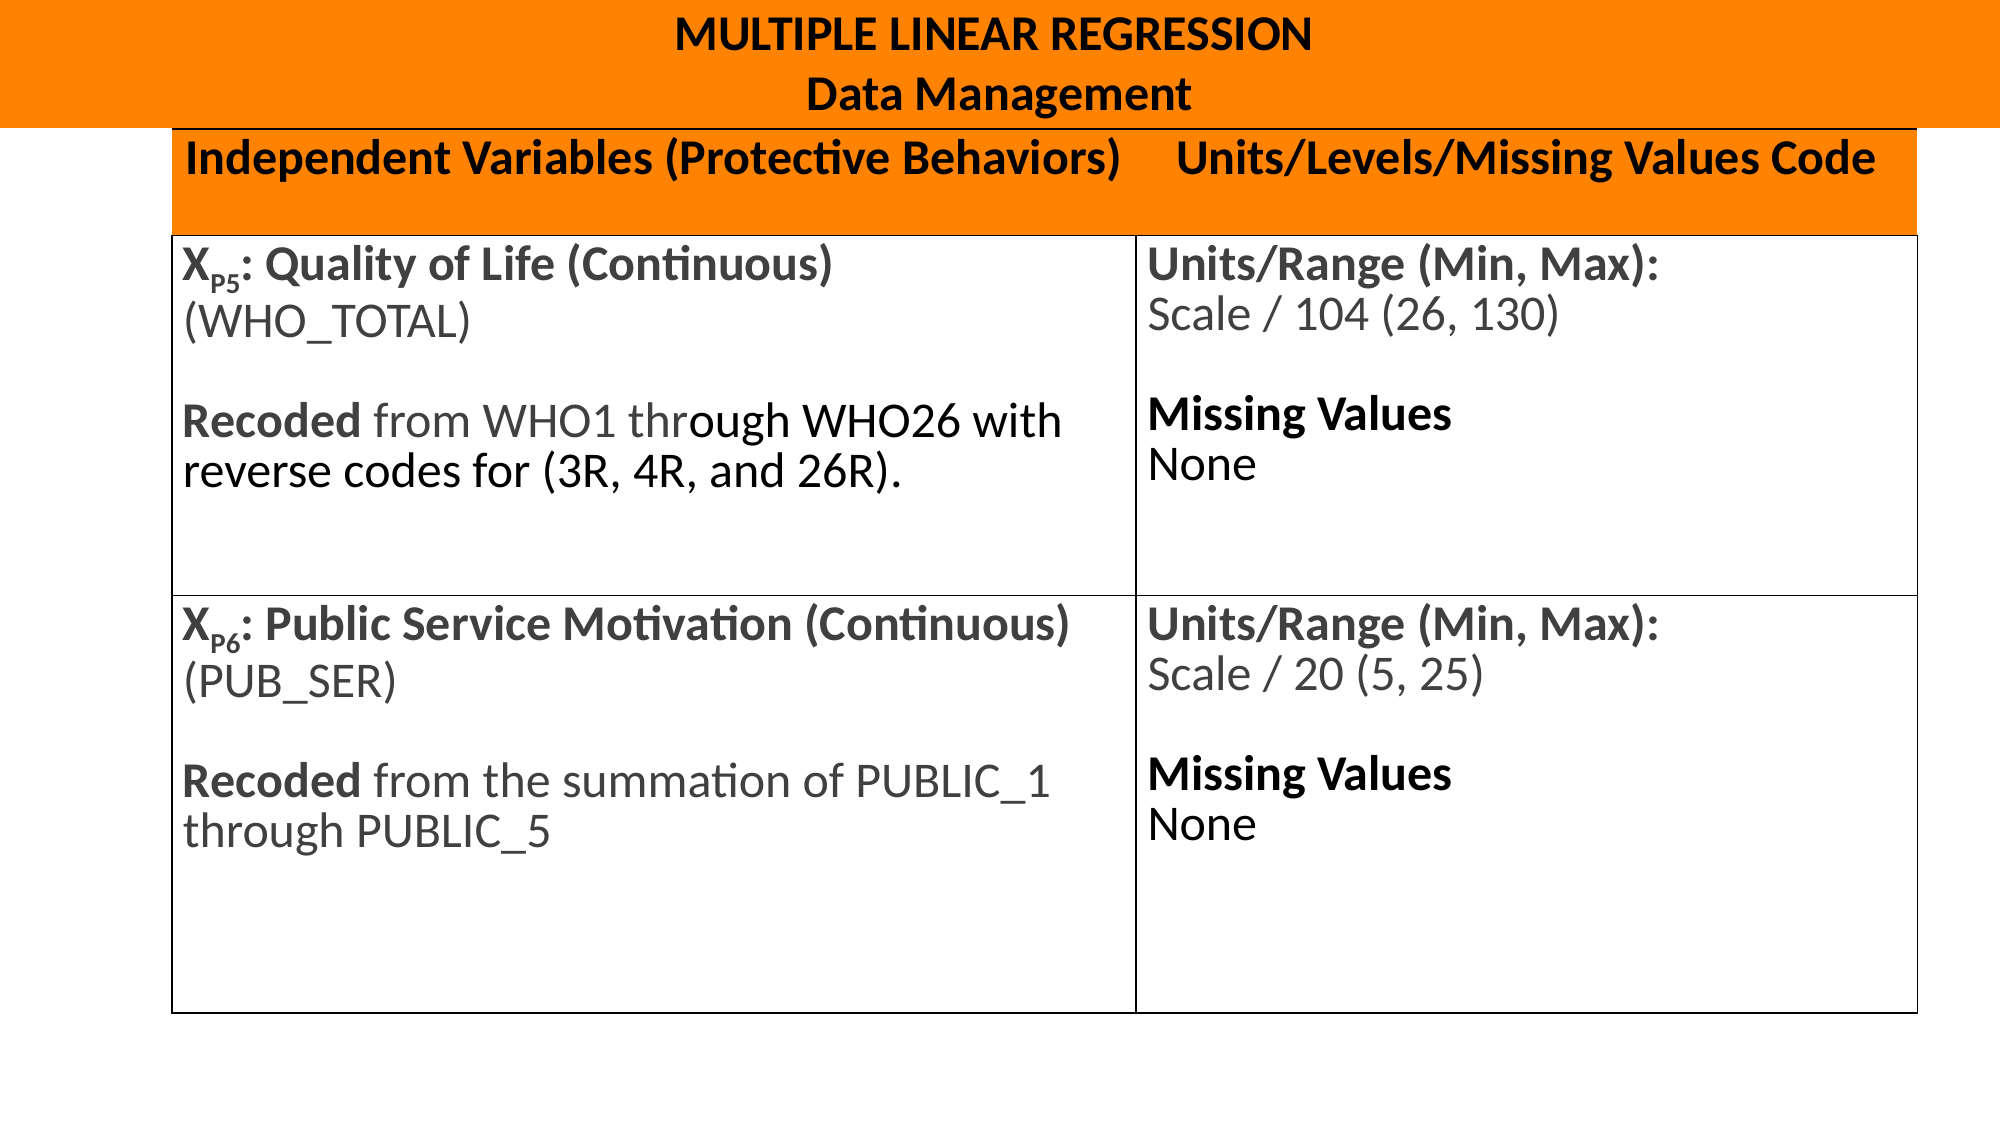

MULTIPLE LINEAR REGRESSION
Data Management
| Independent Variables (Protective Behaviors) | Units/Levels/Missing Values Code |
| --- | --- |
| XP5: Quality of Life (Continuous) (WHO\_TOTAL) Recoded from WHO1 through WHO26 with reverse codes for (3R, 4R, and 26R). | Units/Range (Min, Max):  Scale / 104 (26, 130) Missing Values None |
| XP6: Public Service Motivation (Continuous) (PUB\_SER) Recoded from the summation of PUBLIC\_1 through PUBLIC\_5 | Units/Range (Min, Max):  Scale / 20 (5, 25) Missing Values None |